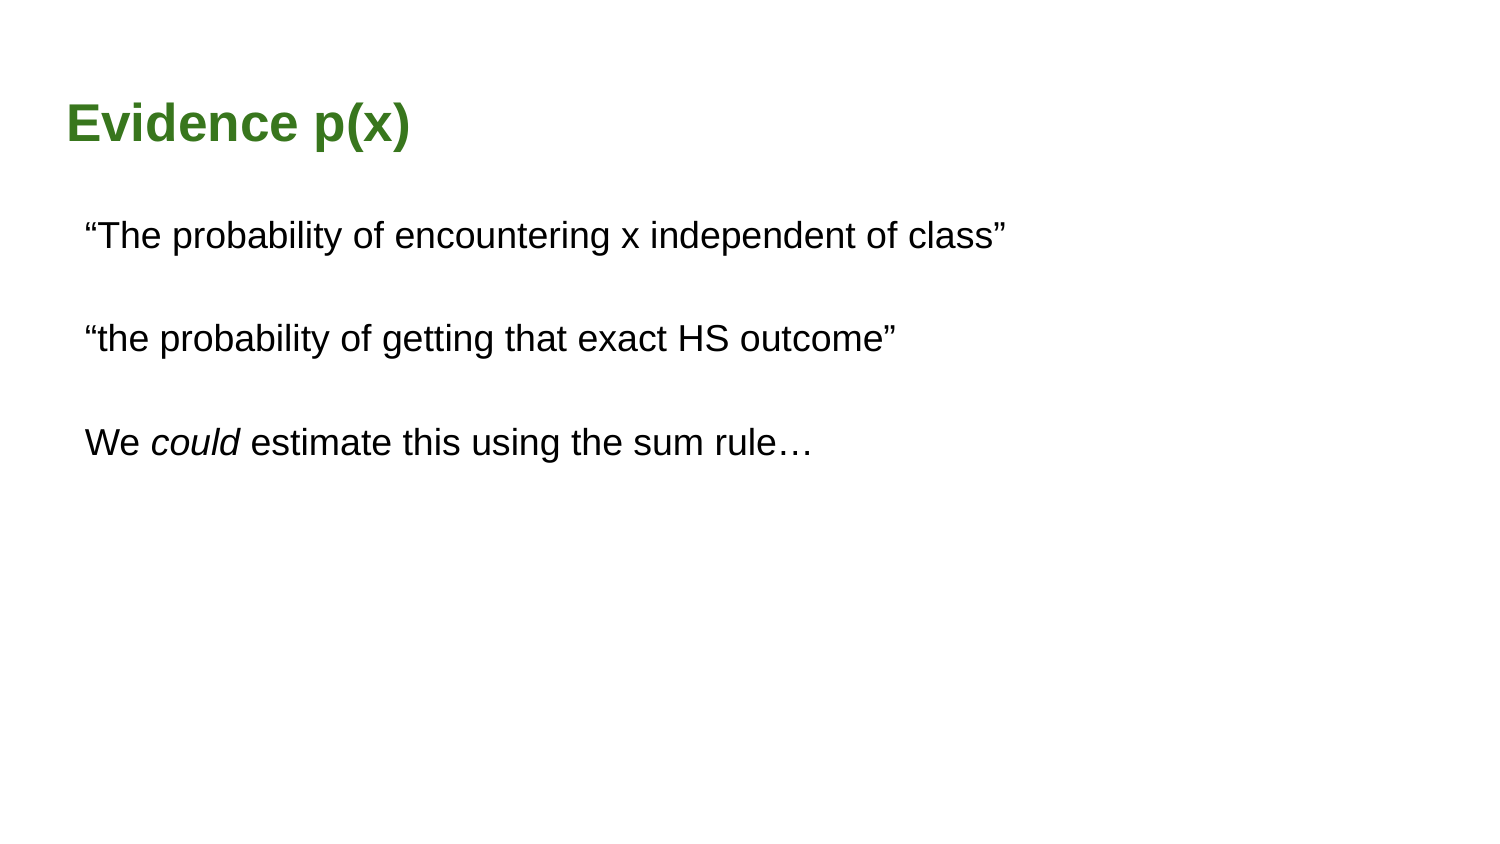

# Evidence p(x)
“The probability of encountering x independent of class”

“the probability of getting that exact HS outcome”

We could estimate this using the sum rule…